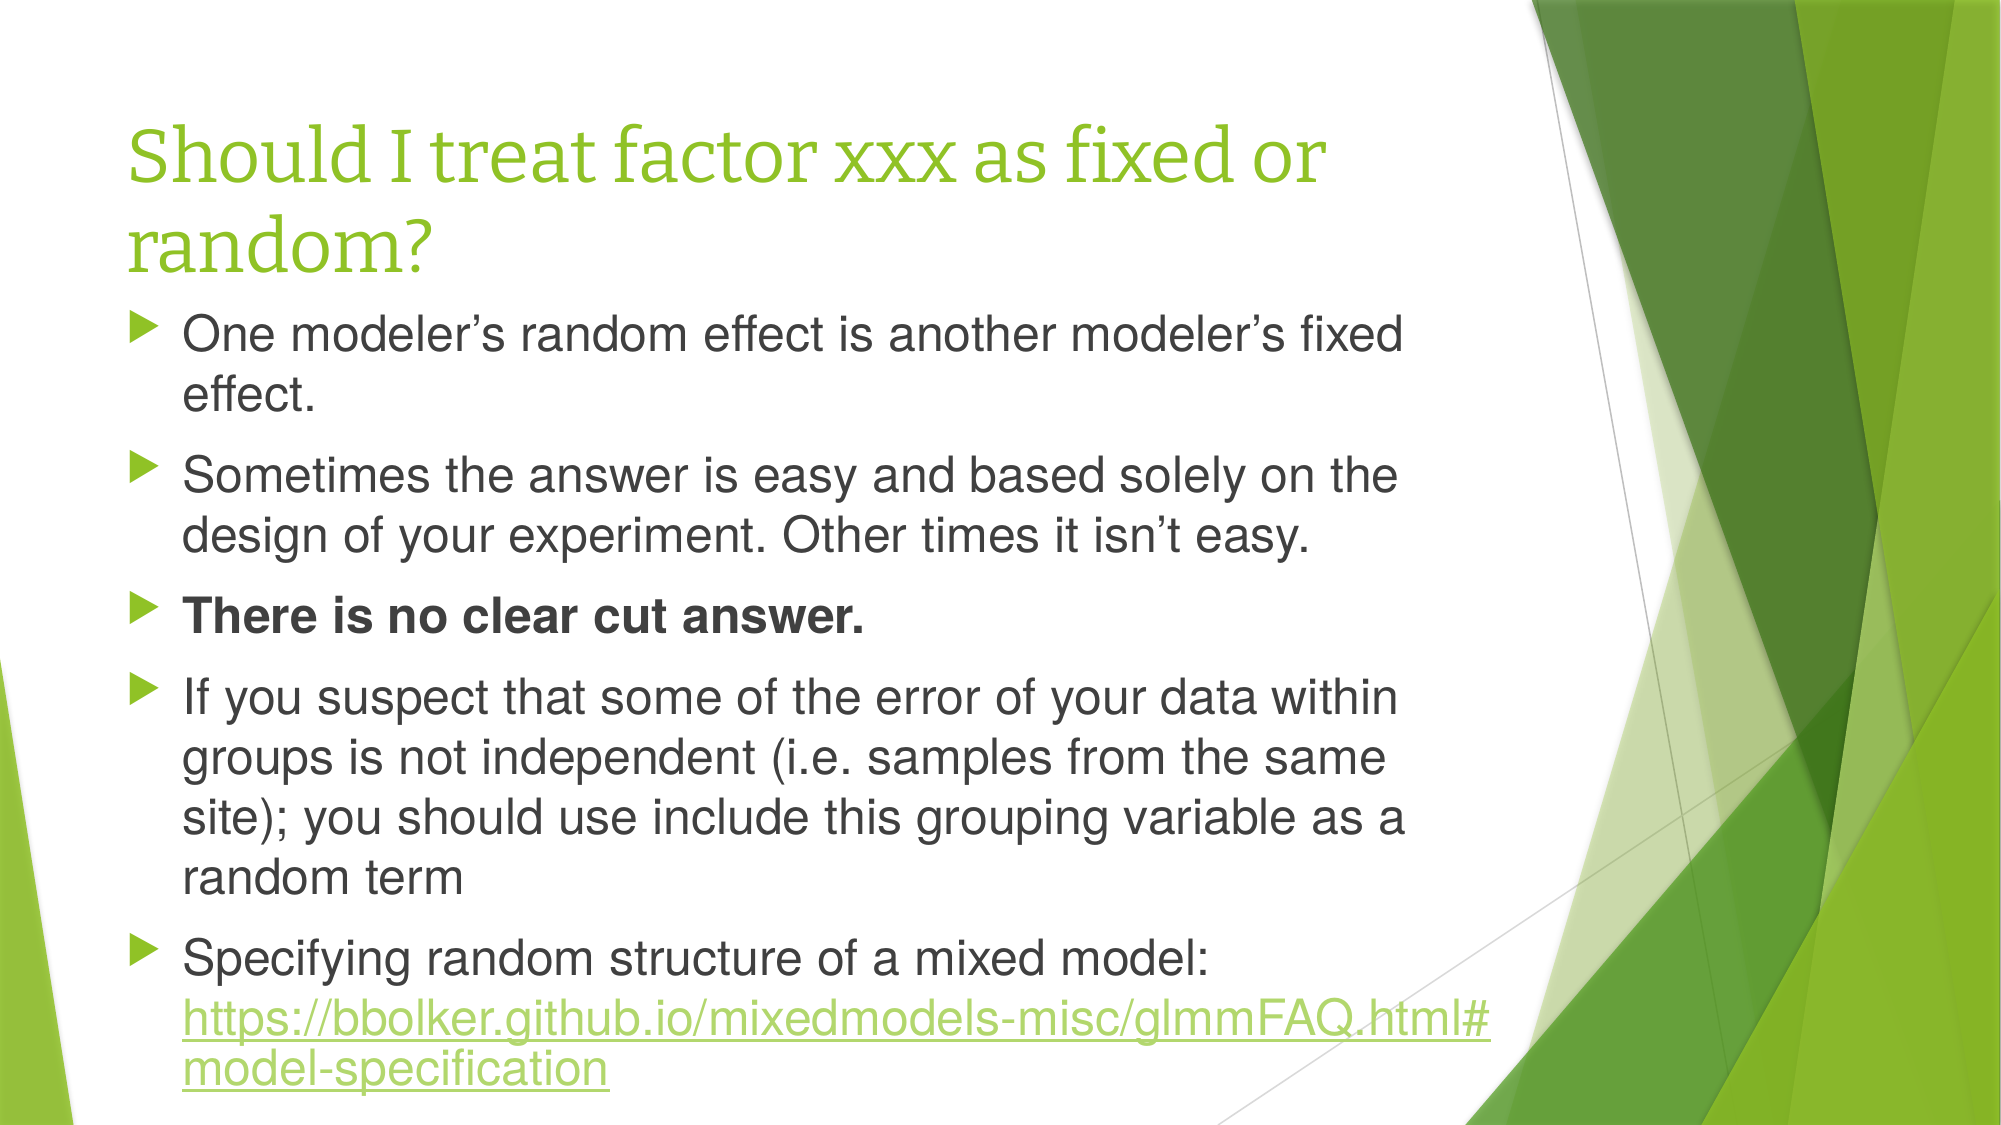

# Should I treat factor xxx as fixed or random?
One modeler’s random effect is another modeler’s fixed effect.
Sometimes the answer is easy and based solely on the design of your experiment. Other times it isn’t easy.
There is no clear cut answer.
If you suspect that some of the error of your data within groups is not independent (i.e. samples from the same site); you should use include this grouping variable as a random term
Specifying random structure of a mixed model: https://bbolker.github.io/mixedmodels-misc/glmmFAQ.html#model-specification